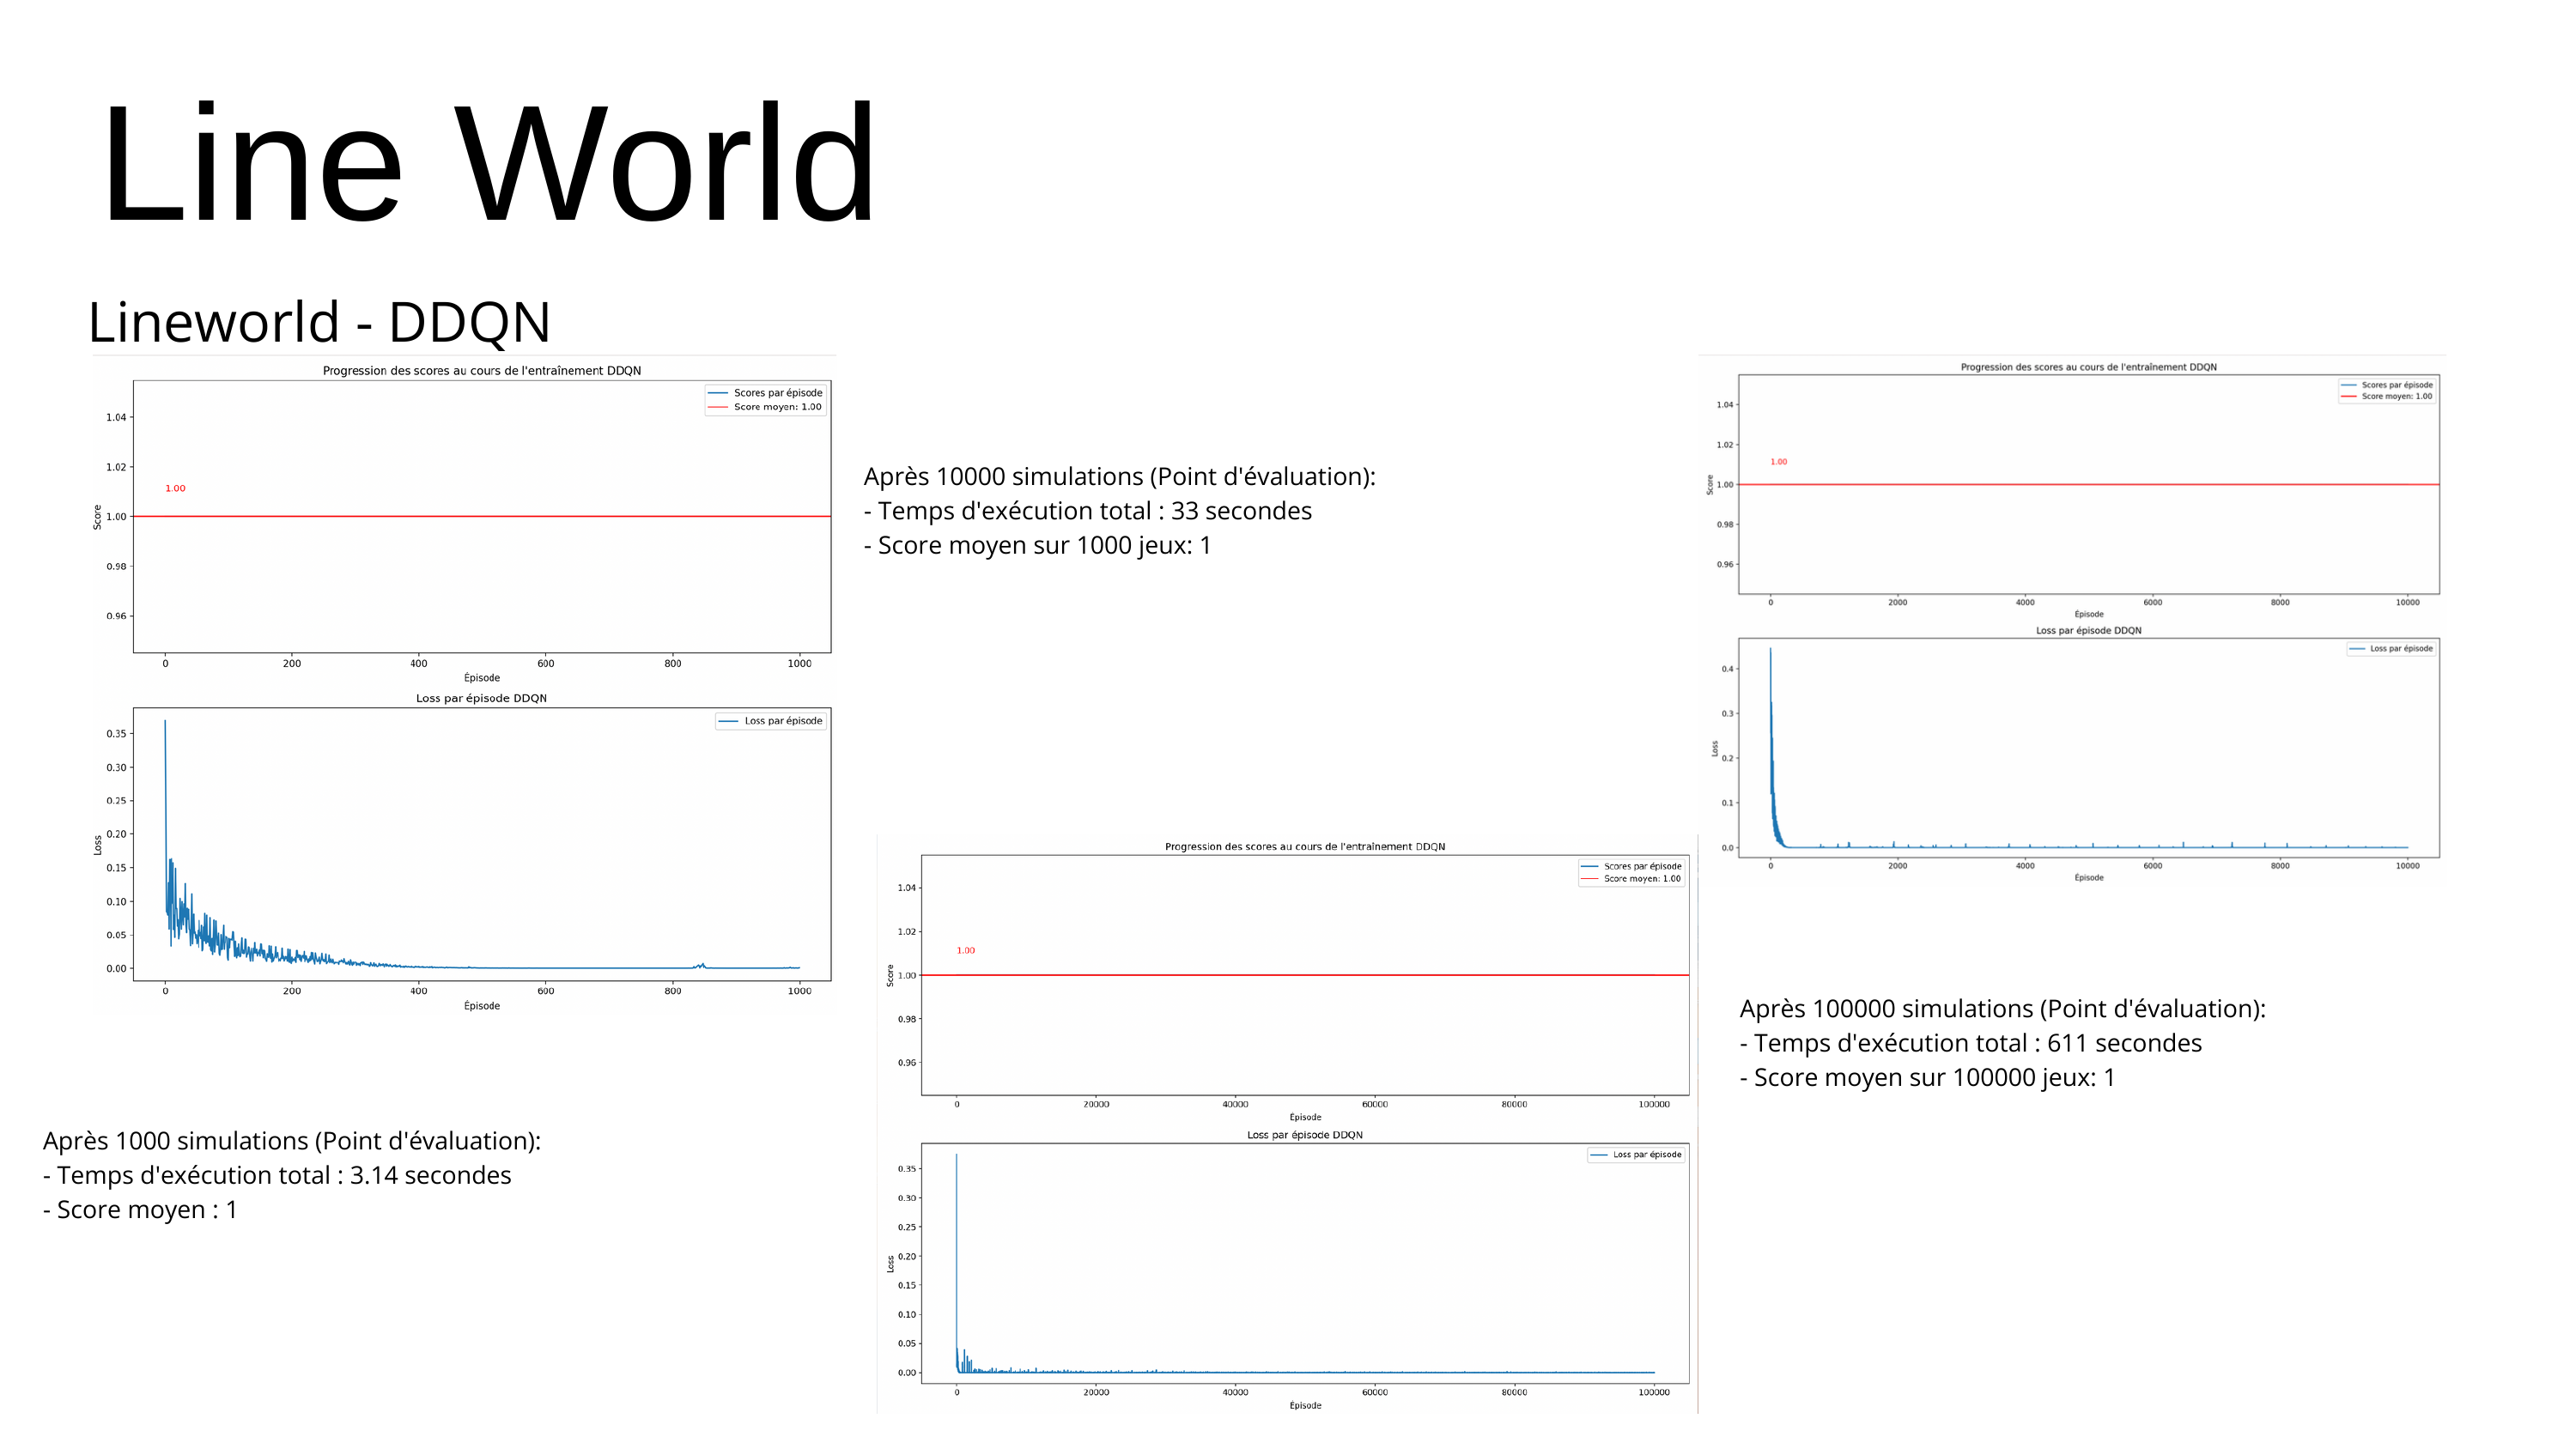

Line World
Lineworld - DDQN

Après 10000 simulations (Point d'évaluation):
- Temps d'exécution total : 33 secondes
- Score moyen sur 1000 jeux: 1

Après 100000 simulations (Point d'évaluation):
- Temps d'exécution total : 611 secondes
- Score moyen sur 100000 jeux: 1
Après 1000 simulations (Point d'évaluation):
- Temps d'exécution total : 3.14 secondes
- Score moyen : 1